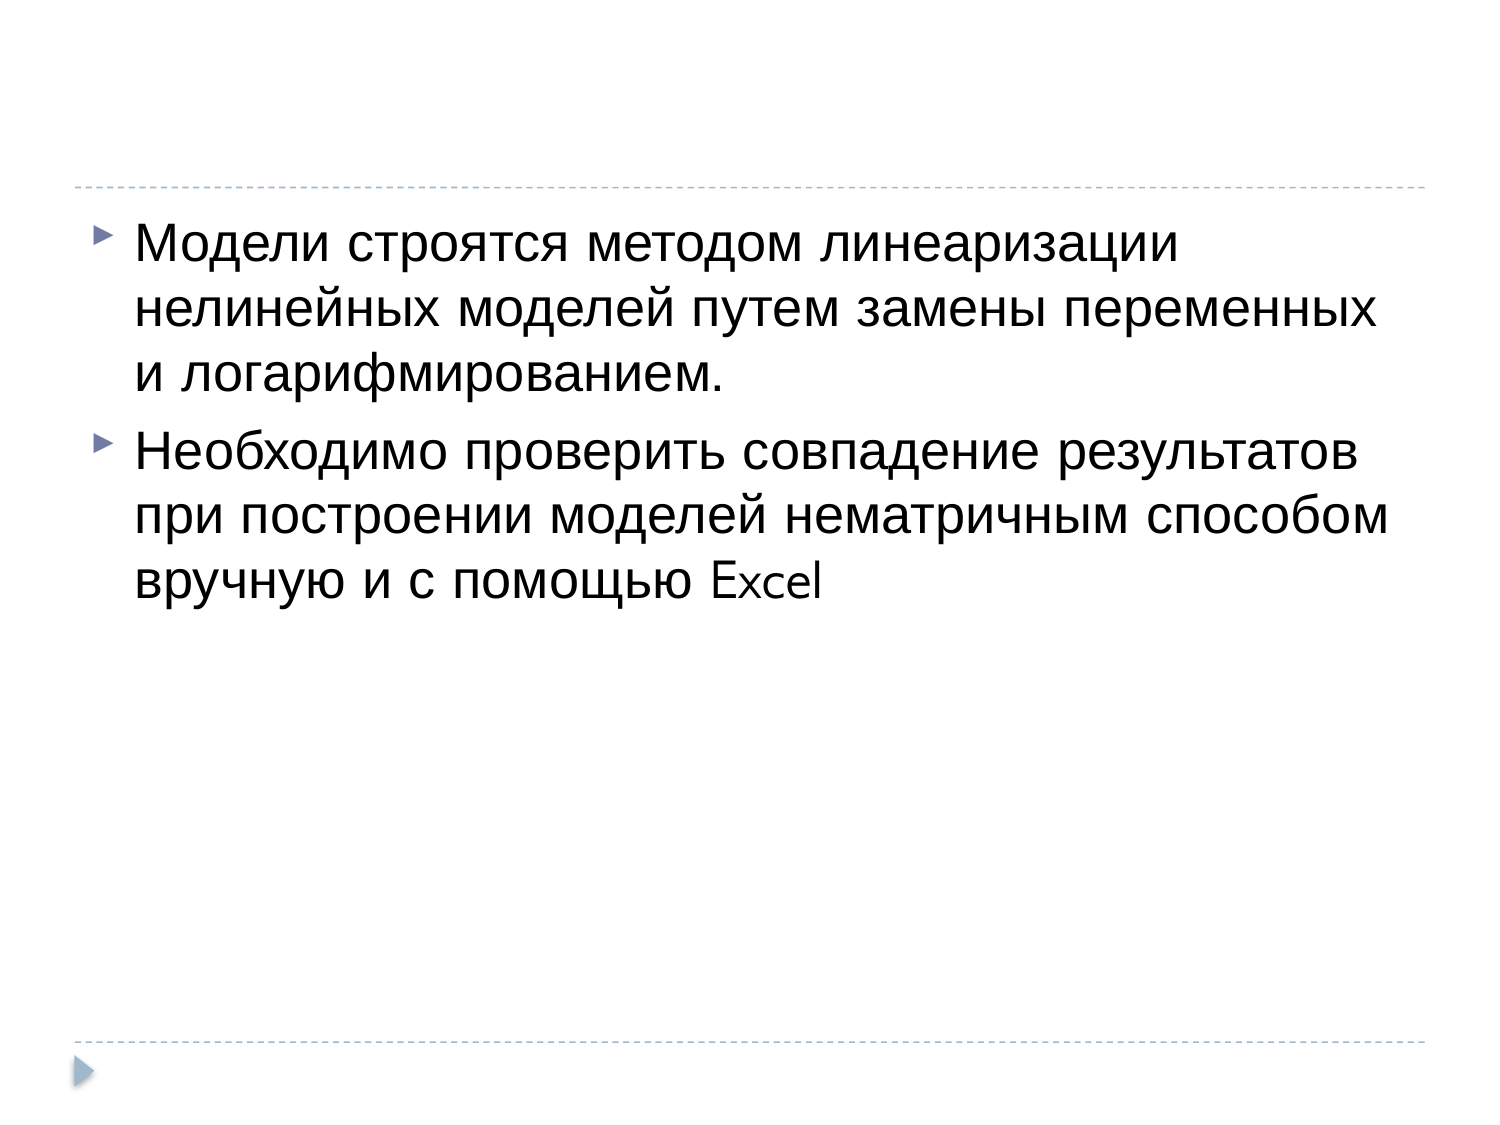

#
Модели строятся методом линеаризации нелинейных моделей путем замены переменных и логарифмированием.
Необходимо проверить совпадение результатов при построении моделей нематричным способом вручную и с помощью Excel